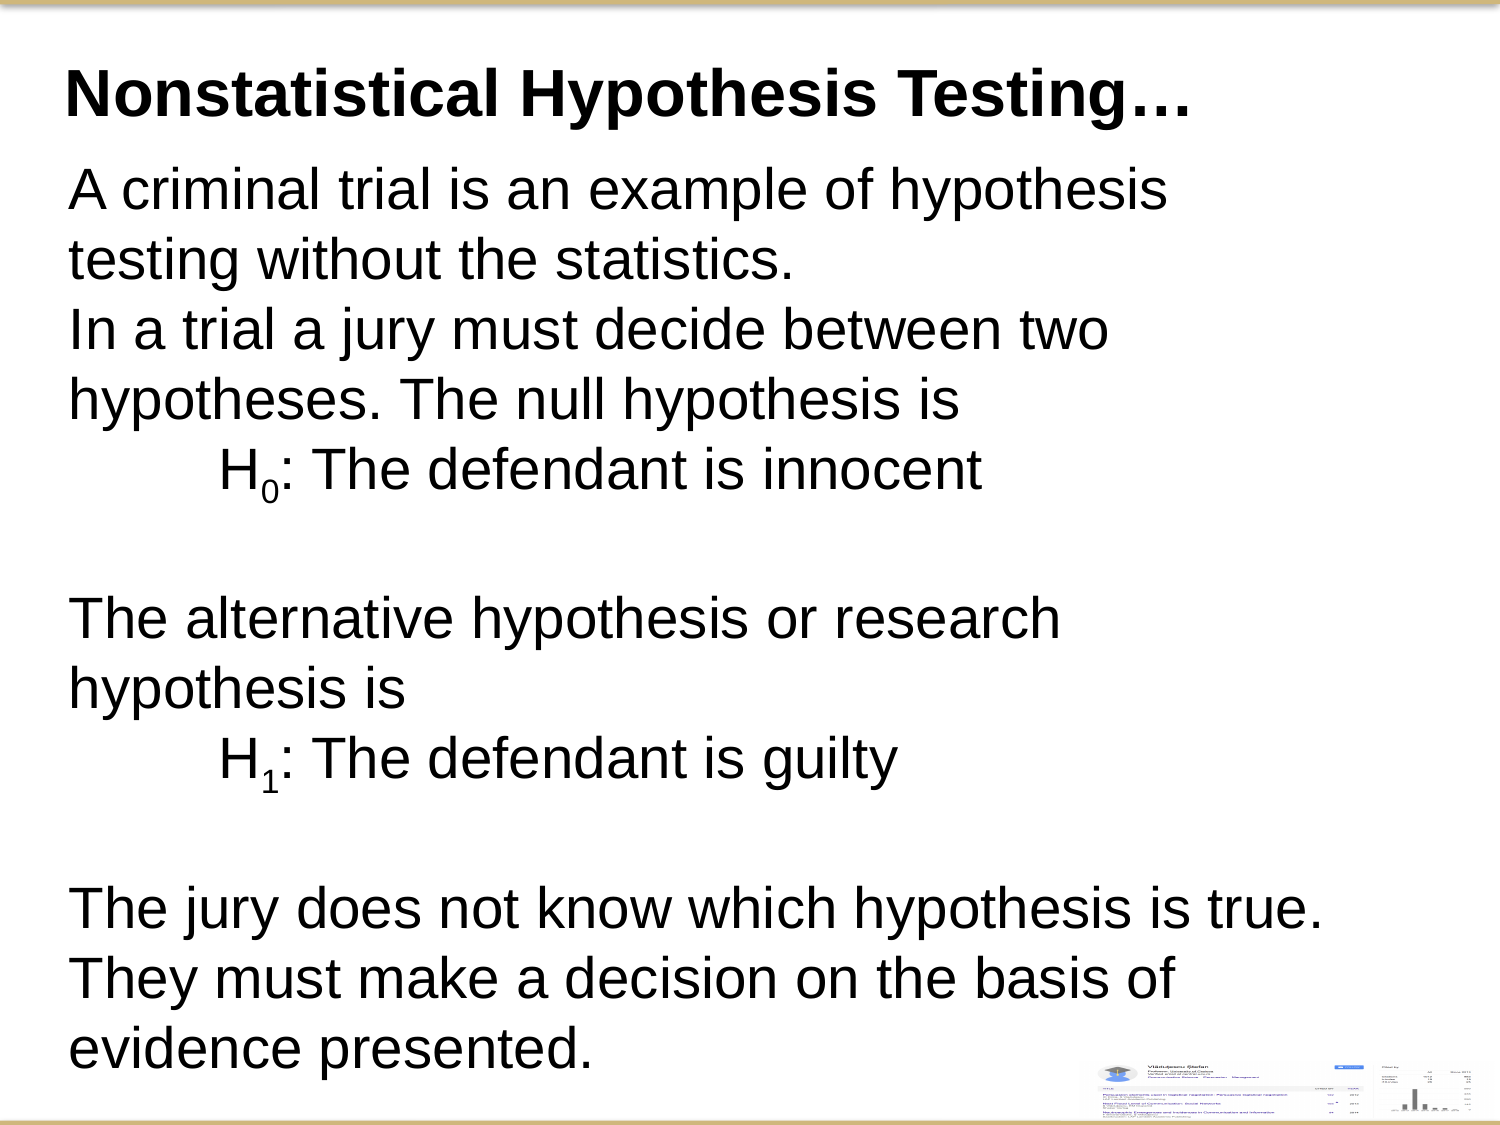

Nonstatistical Hypothesis Testing…
A criminal trial is an example of hypothesis testing without the statistics.
In a trial a jury must decide between two hypotheses. The null hypothesis is
	H0: The defendant is innocent

The alternative hypothesis or research hypothesis is
	H1: The defendant is guilty

The jury does not know which hypothesis is true. They must make a decision on the basis of evidence presented.